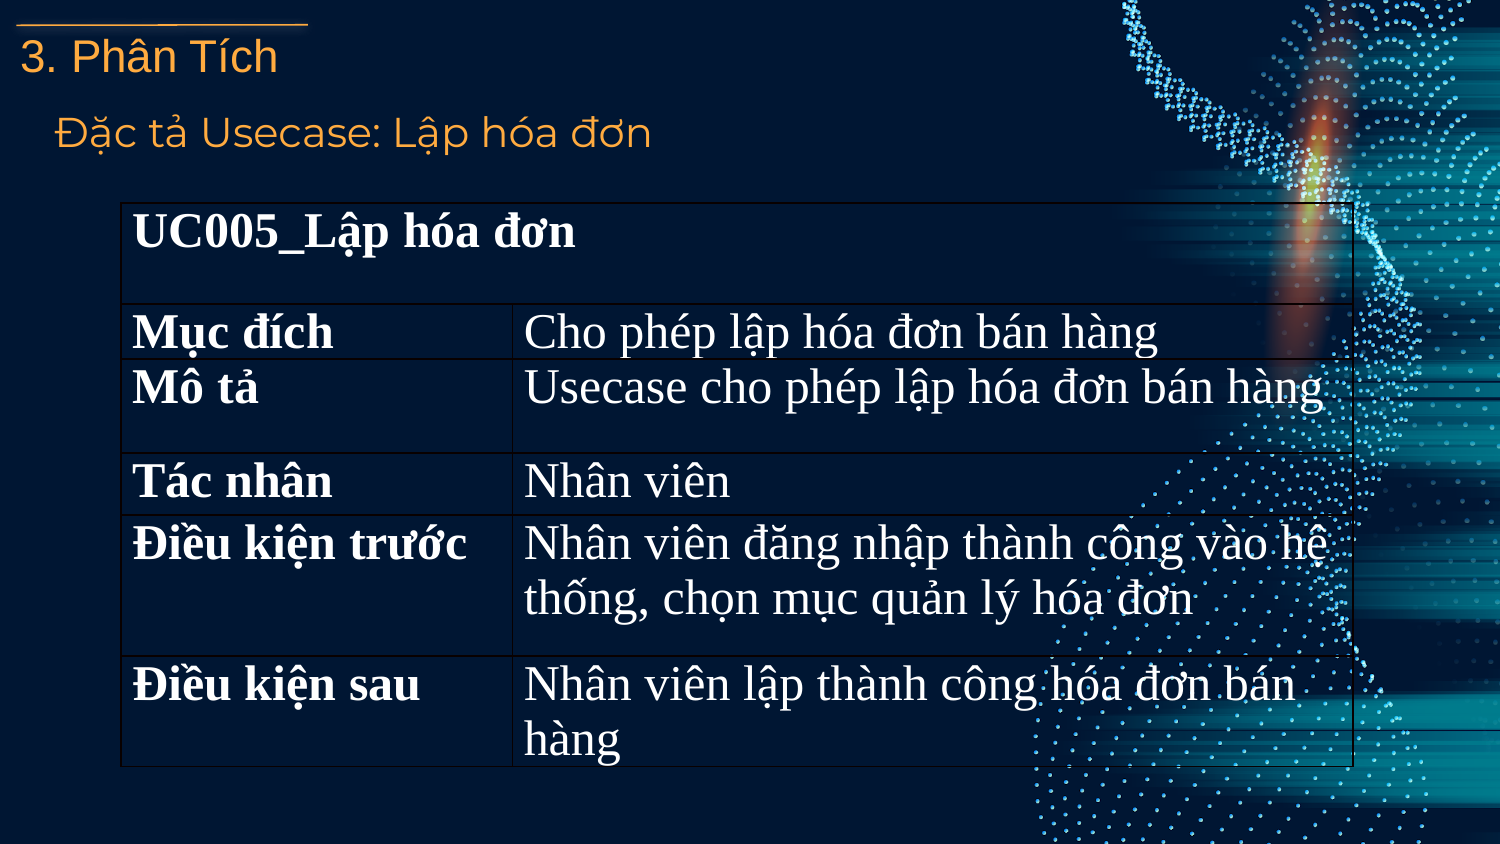

# 3. Phân Tích
Đặc tả Usecase: Lập hóa đơn
| UC005\_Lập hóa đơn |  |
| --- | --- |
| Mục đích | Cho phép lập hóa đơn bán hàng |
| Mô tả | Usecase cho phép lập hóa đơn bán hàng |
| Tác nhân | Nhân viên |
| Điều kiện trước | Nhân viên đăng nhập thành công vào hệ thống, chọn mục quản lý hóa đơn |
| Điều kiện sau | Nhân viên lập thành công hóa đơn bán hàng |